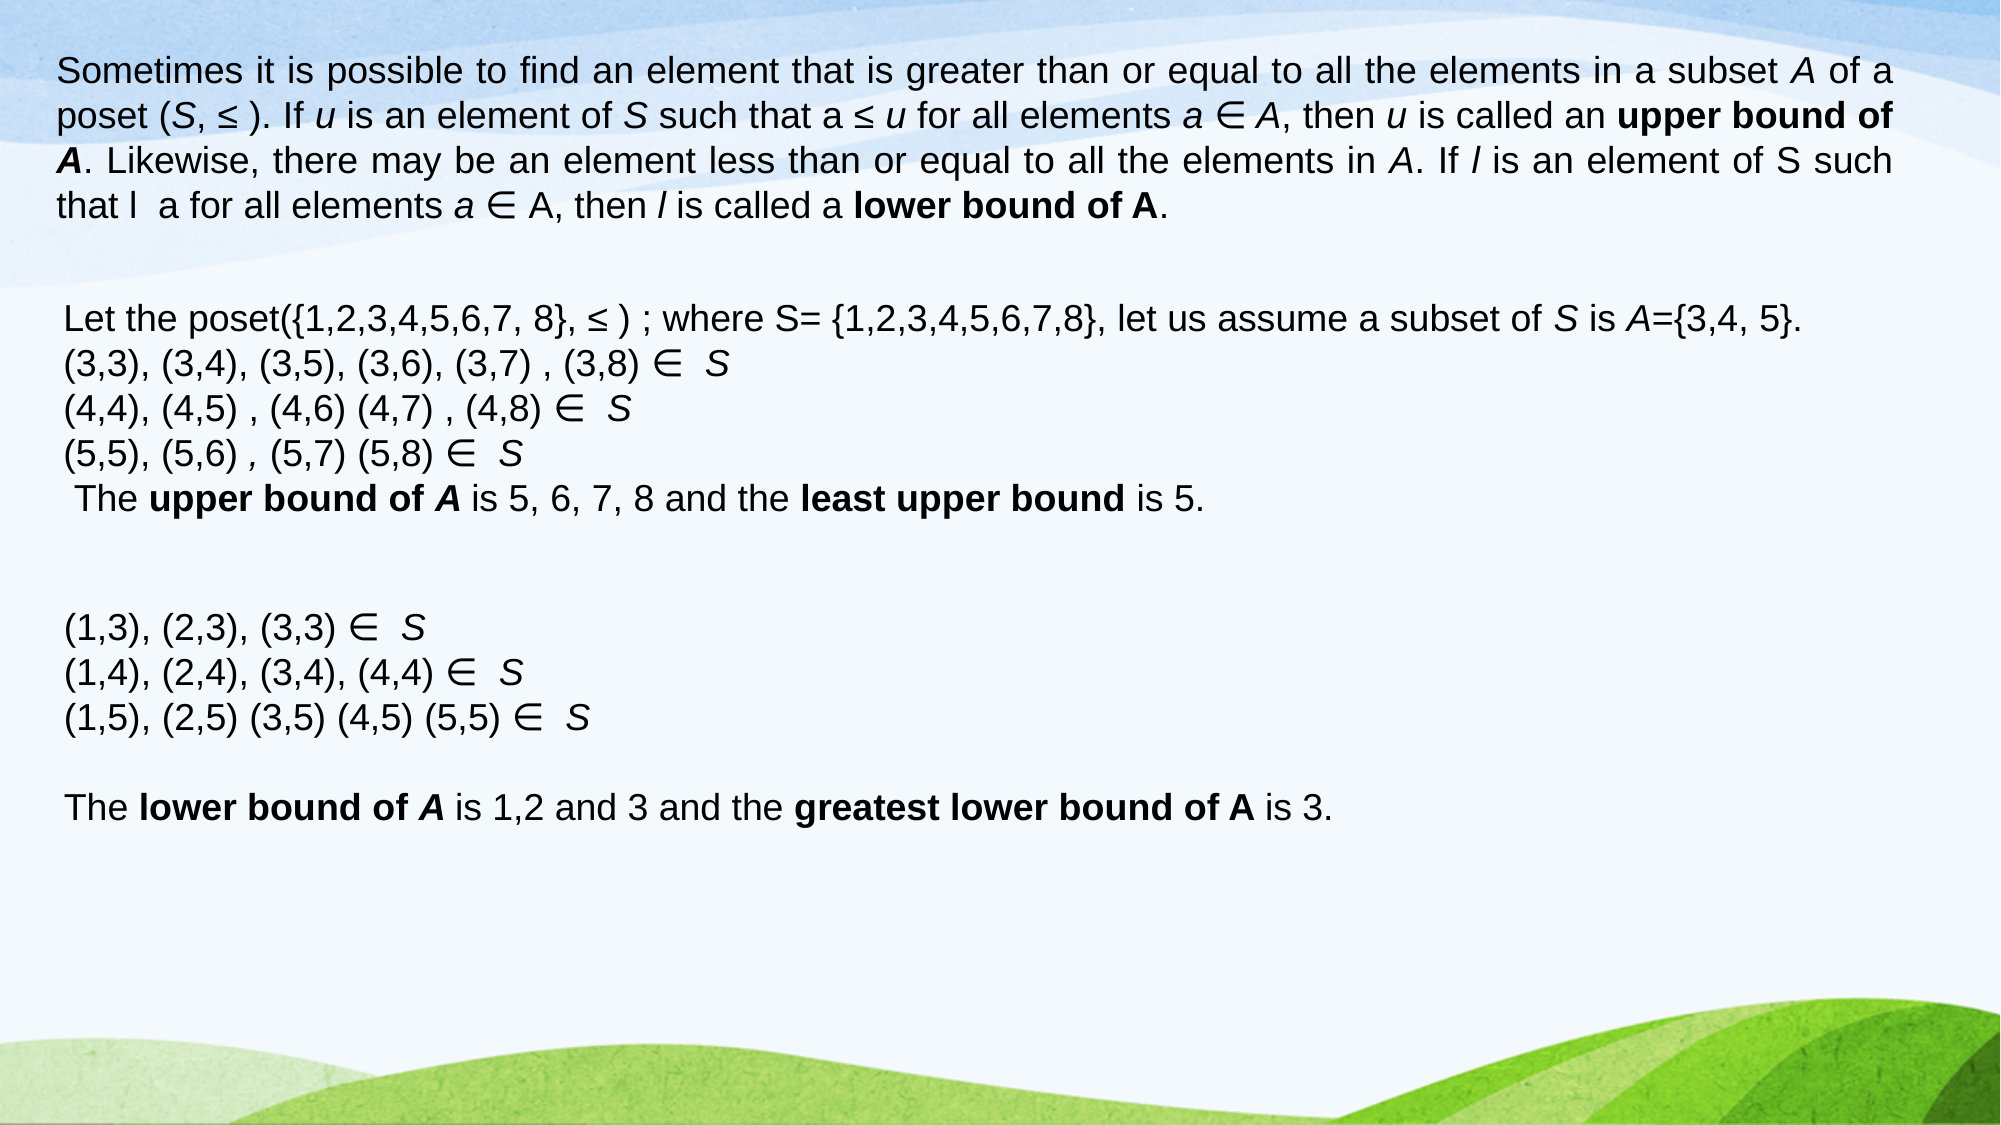

Sometimes it is possible to find an element that is greater than or equal to all the elements in a subset A of a poset (S, ≤ ). If u is an element of S such that a ≤ u for all elements a ∈ A, then u is called an upper bound of A. Likewise, there may be an element less than or equal to all the elements in A. If l is an element of S such that l  a for all elements a ∈ A, then l is called a lower bound of A.
Let the poset({1,2,3,4,5,6,7, 8}, ≤ ) ; where S= {1,2,3,4,5,6,7,8}, let us assume a subset of S is A={3,4, 5}.
(3,3), (3,4), (3,5), (3,6), (3,7) , (3,8) ∈  S
(4,4), (4,5) , (4,6) (4,7) , (4,8) ∈  S
(5,5), (5,6) , (5,7) (5,8) ∈  S
 The upper bound of A is 5, 6, 7, 8 and the least upper bound is 5.
(1,3), (2,3), (3,3) ∈  S
(1,4), (2,4), (3,4), (4,4) ∈  S
(1,5), (2,5) (3,5) (4,5) (5,5) ∈  S

The lower bound of A is 1,2 and 3 and the greatest lower bound of A is 3.